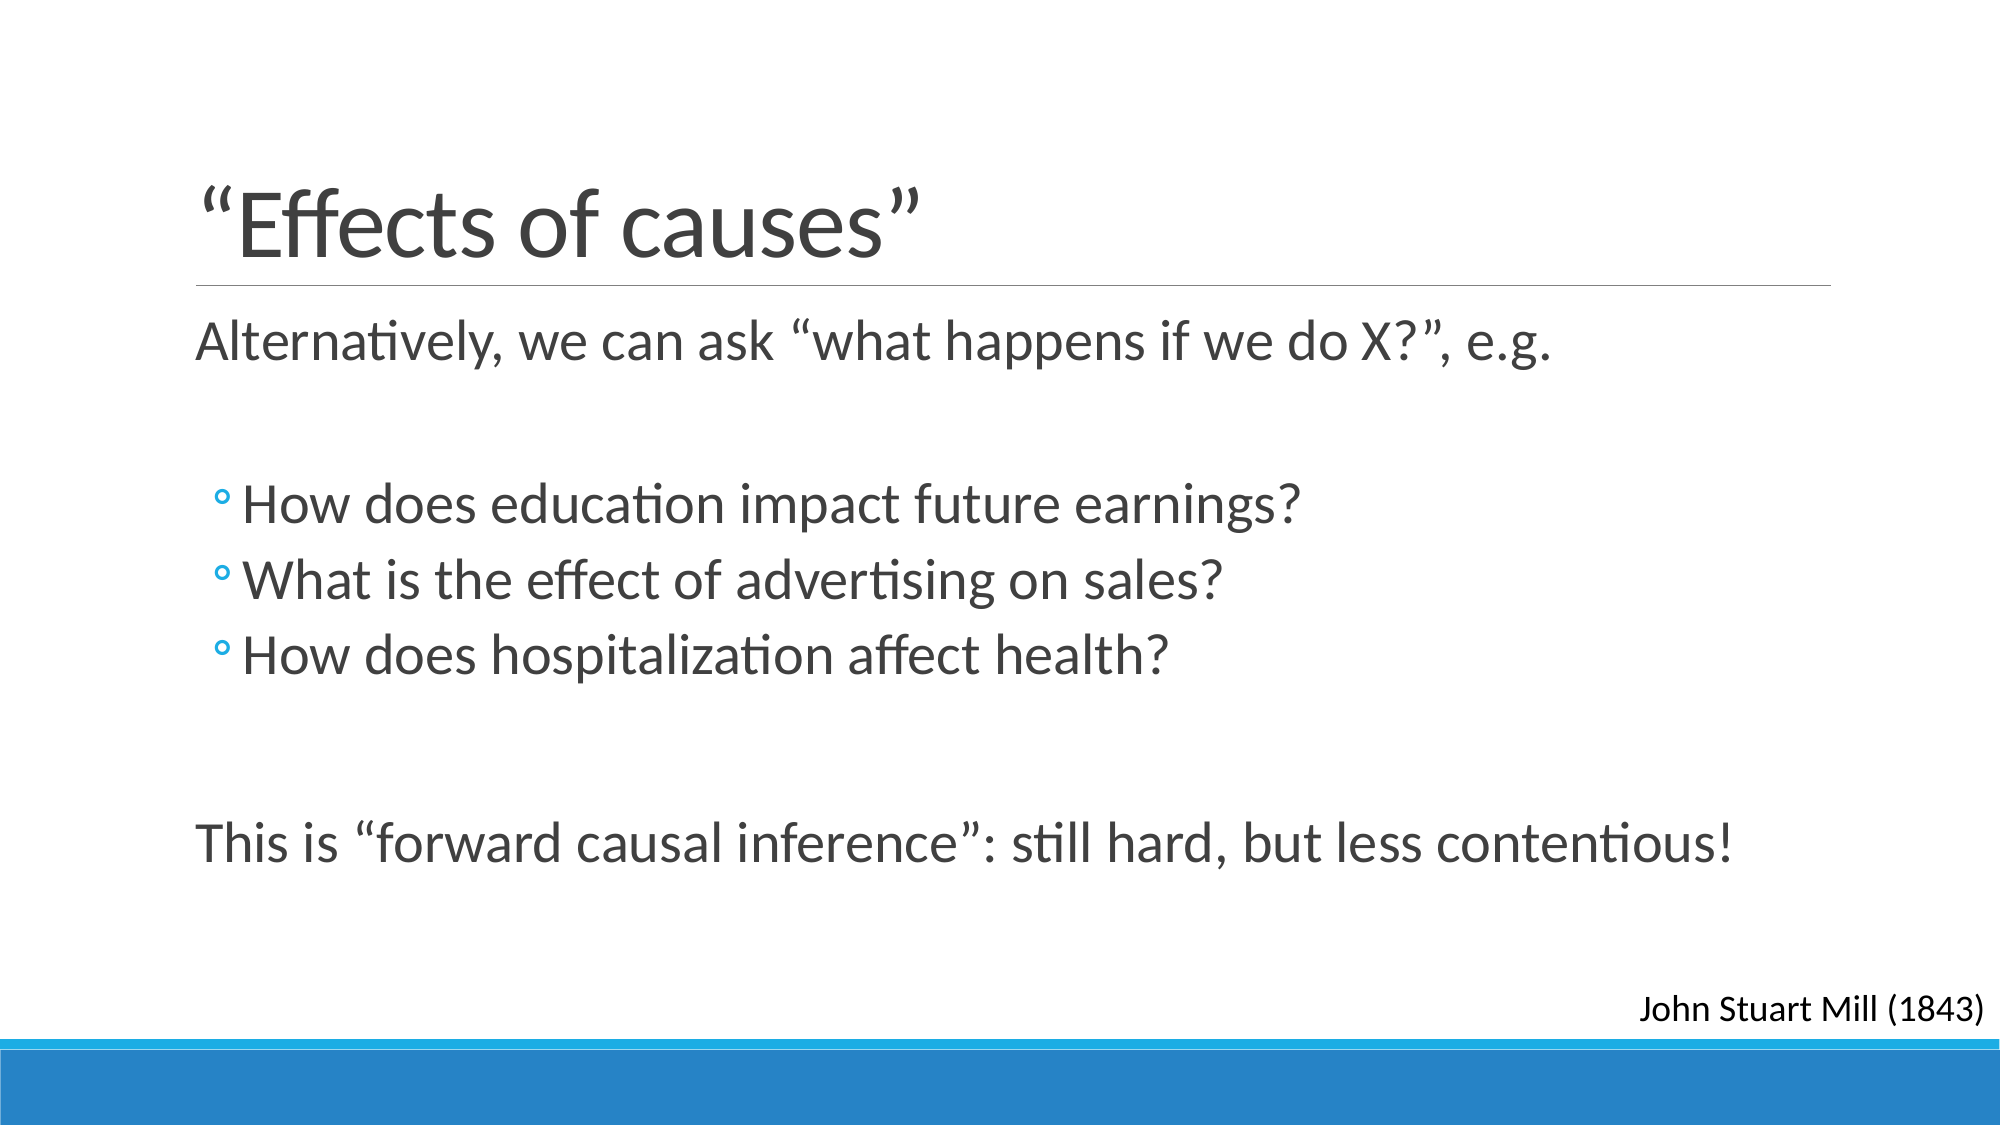

# “Effects of causes”
Alternatively, we can ask “what happens if we do X?”, e.g.

How does education impact future earnings?
What is the effect of advertising on sales?
How does hospitalization affect health?

This is “forward causal inference”: still hard, but less contentious!

John Stuart Mill (1843)